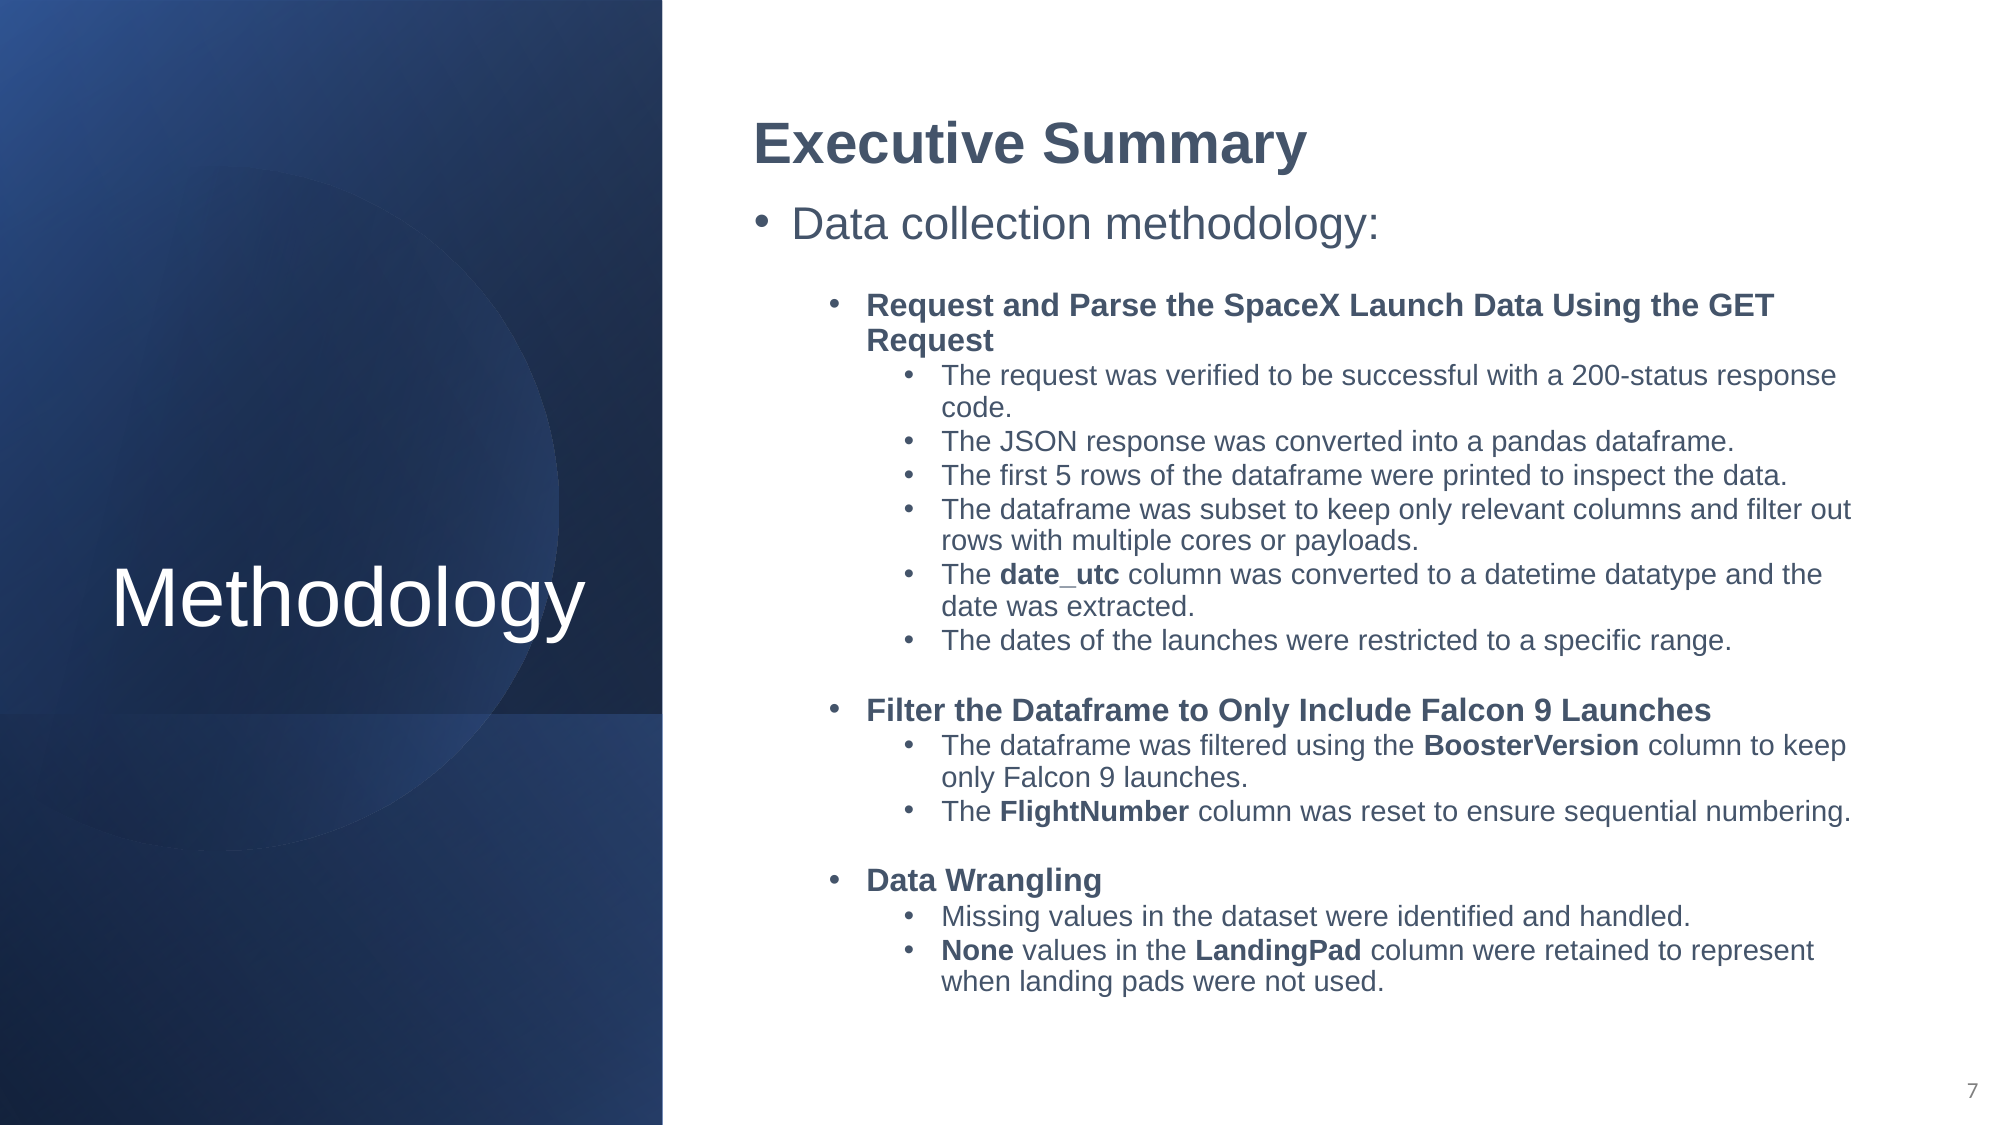

Executive Summary
Data collection methodology:

Request and Parse the SpaceX Launch Data Using the GET Request
The request was verified to be successful with a 200-status response code.
The JSON response was converted into a pandas dataframe.
The first 5 rows of the dataframe were printed to inspect the data.
The dataframe was subset to keep only relevant columns and filter out rows with multiple cores or payloads.
The date_utc column was converted to a datetime datatype and the date was extracted.
The dates of the launches were restricted to a specific range.

Filter the Dataframe to Only Include Falcon 9 Launches
The dataframe was filtered using the BoosterVersion column to keep only Falcon 9 launches.
The FlightNumber column was reset to ensure sequential numbering.

Data Wrangling
Missing values in the dataset were identified and handled.
None values in the LandingPad column were retained to represent when landing pads were not used.

Methodology

7